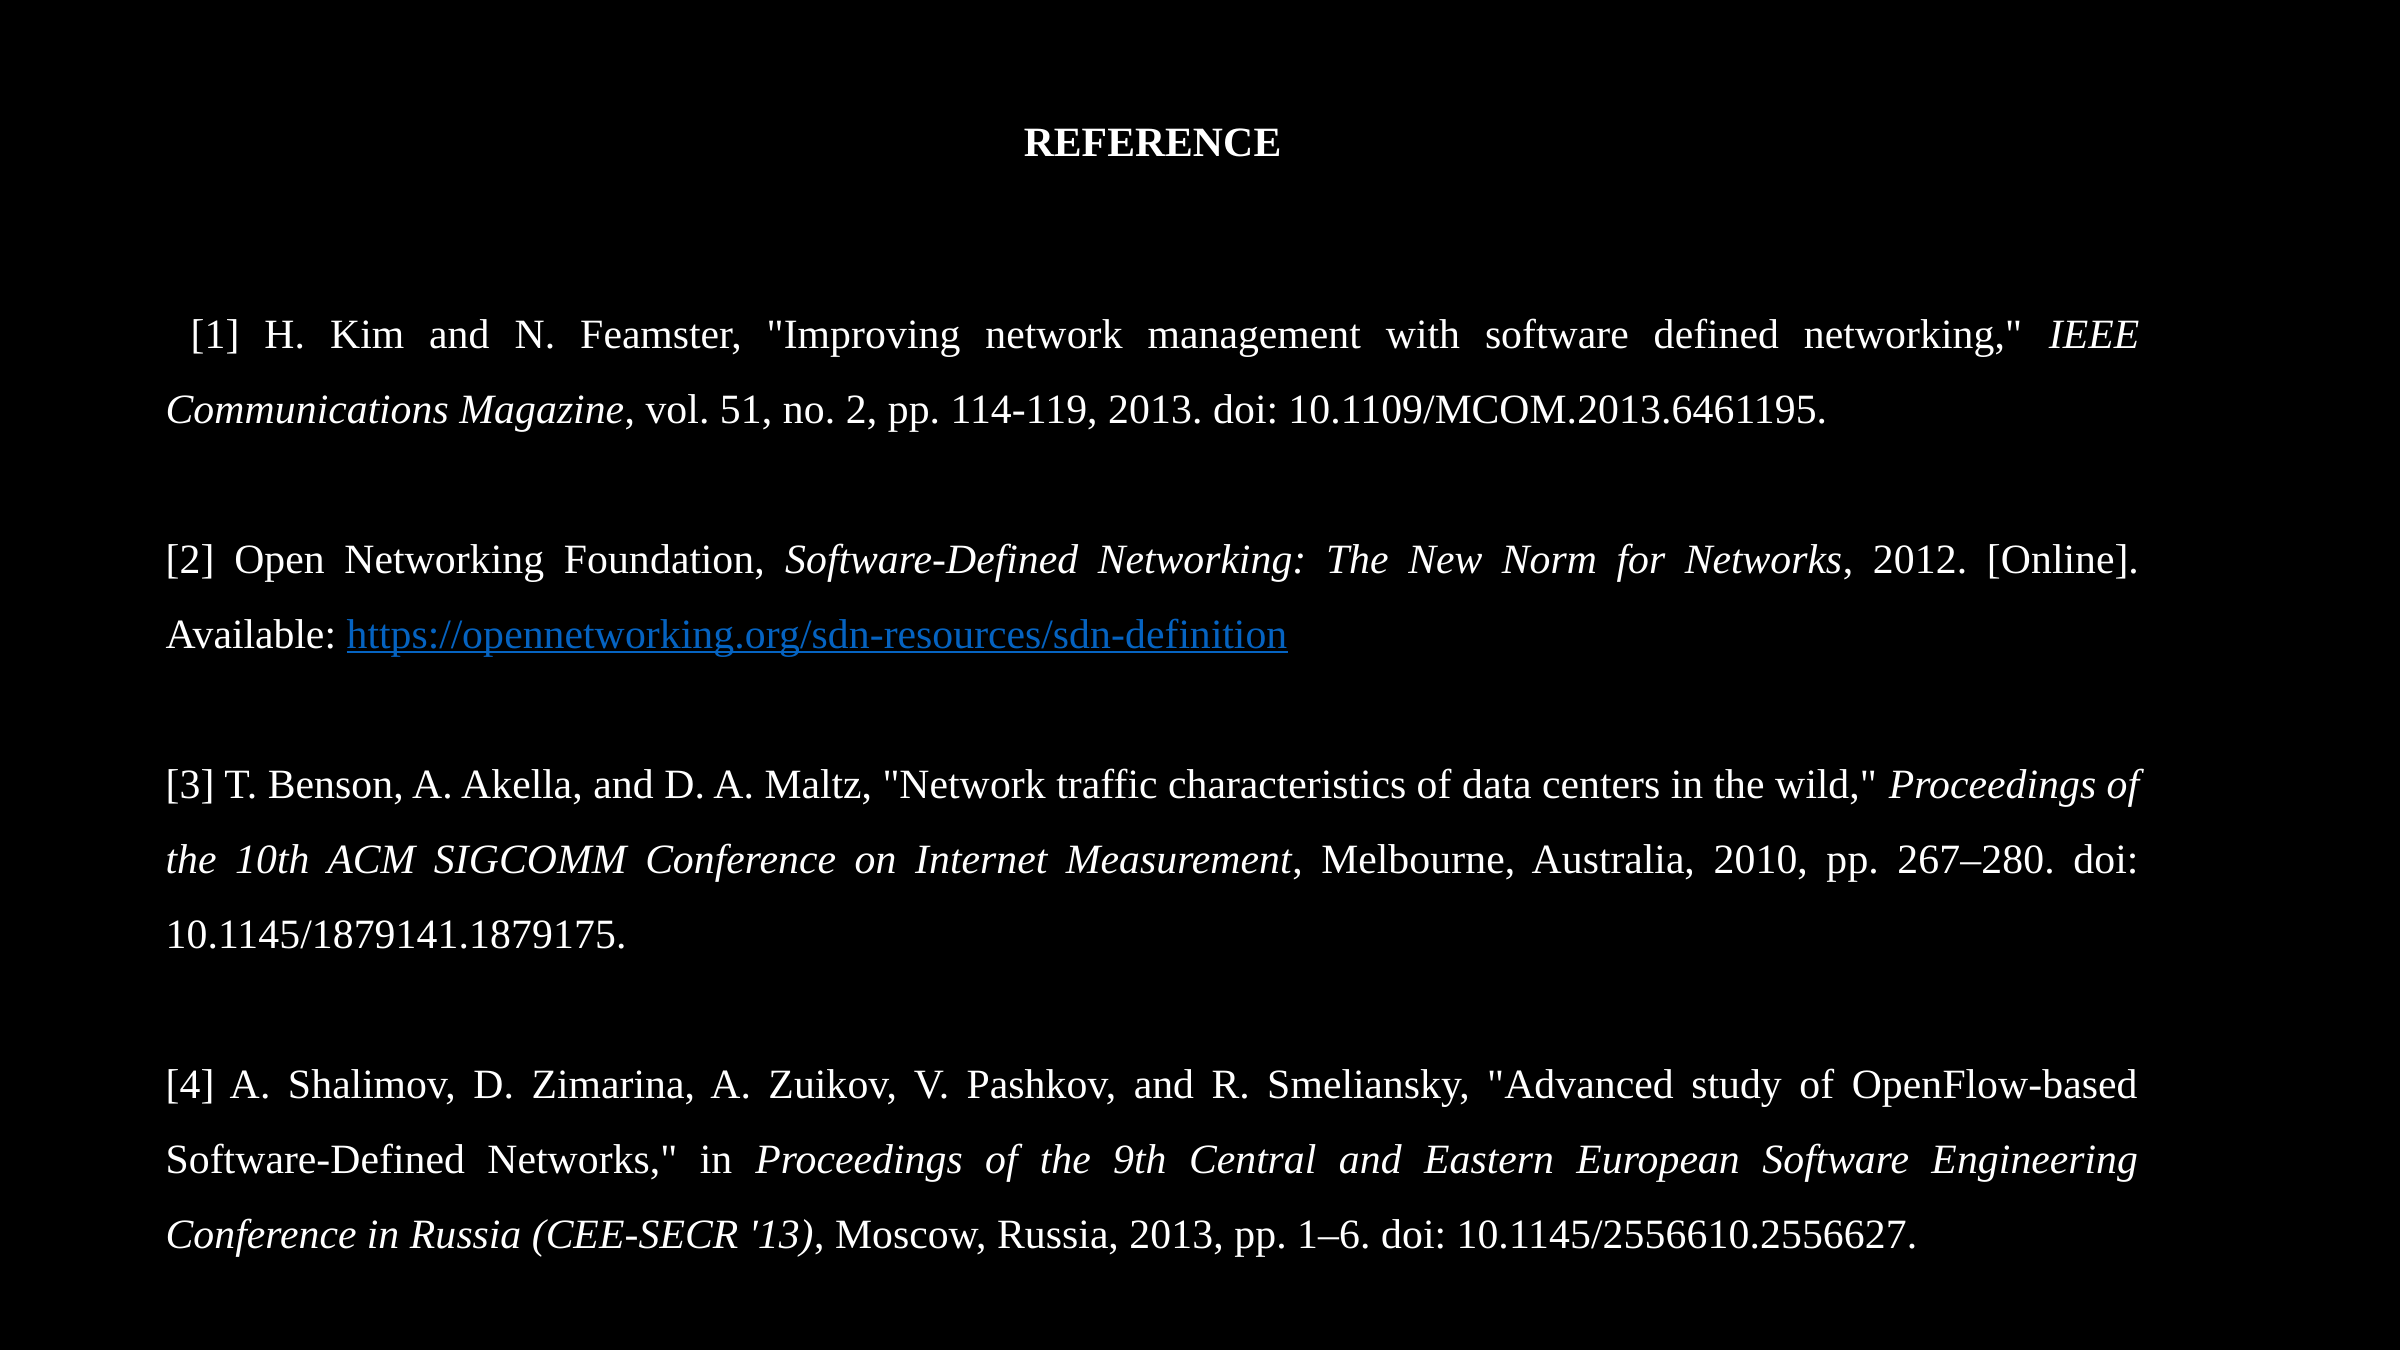

REFERENCE

 [1] H. Kim and N. Feamster, "Improving network management with software defined networking," IEEE Communications Magazine, vol. 51, no. 2, pp. 114-119, 2013. doi: 10.1109/MCOM.2013.6461195.

[2] Open Networking Foundation, Software-Defined Networking: The New Norm for Networks, 2012. [Online]. Available: https://opennetworking.org/sdn-resources/sdn-definition

[3] T. Benson, A. Akella, and D. A. Maltz, "Network traffic characteristics of data centers in the wild," Proceedings of the 10th ACM SIGCOMM Conference on Internet Measurement, Melbourne, Australia, 2010, pp. 267–280. doi: 10.1145/1879141.1879175.

[4] A. Shalimov, D. Zimarina, A. Zuikov, V. Pashkov, and R. Smeliansky, "Advanced study of OpenFlow-based Software-Defined Networks," in Proceedings of the 9th Central and Eastern European Software Engineering Conference in Russia (CEE-SECR '13), Moscow, Russia, 2013, pp. 1–6. doi: 10.1145/2556610.2556627.